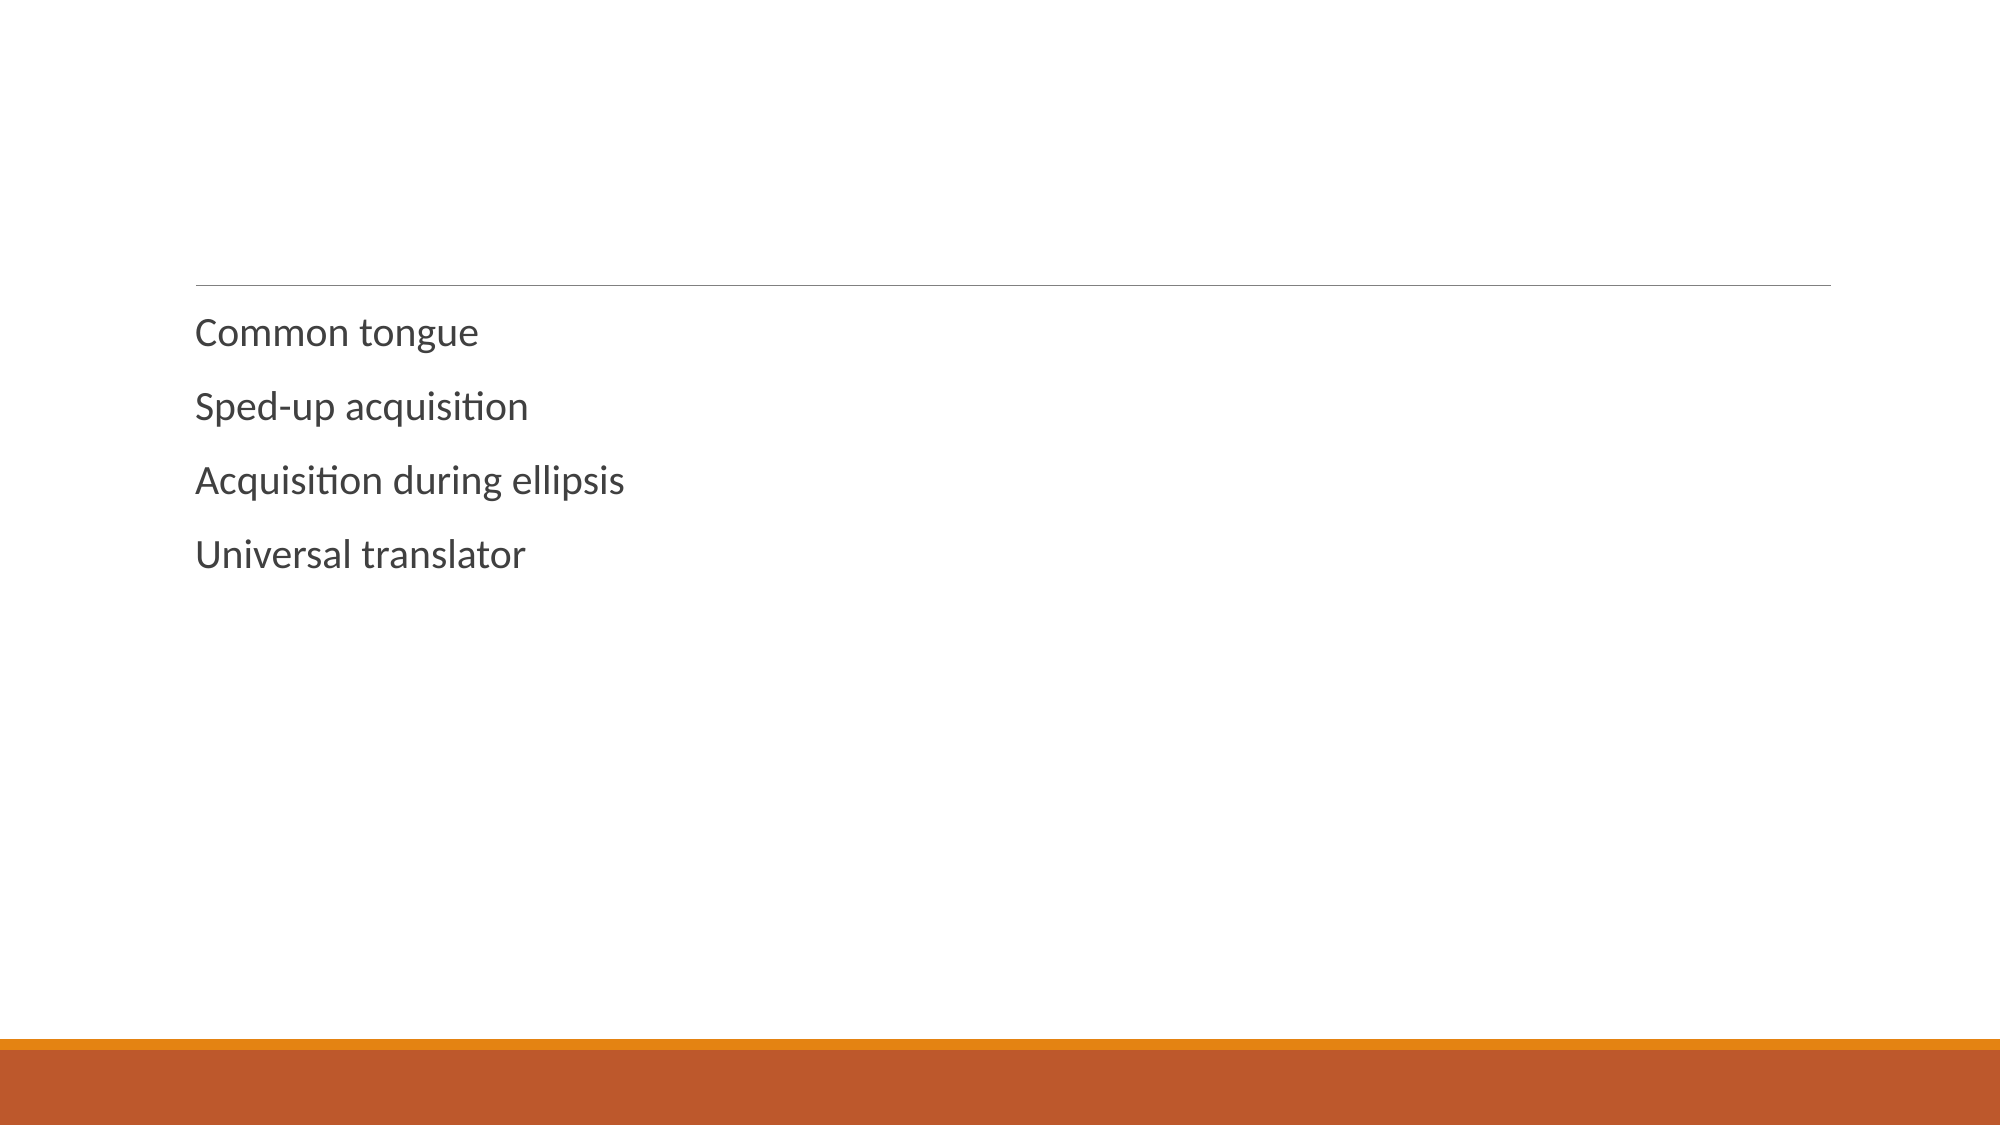

#
Common tongue
Sped-up acquisition
Acquisition during ellipsis
Universal translator